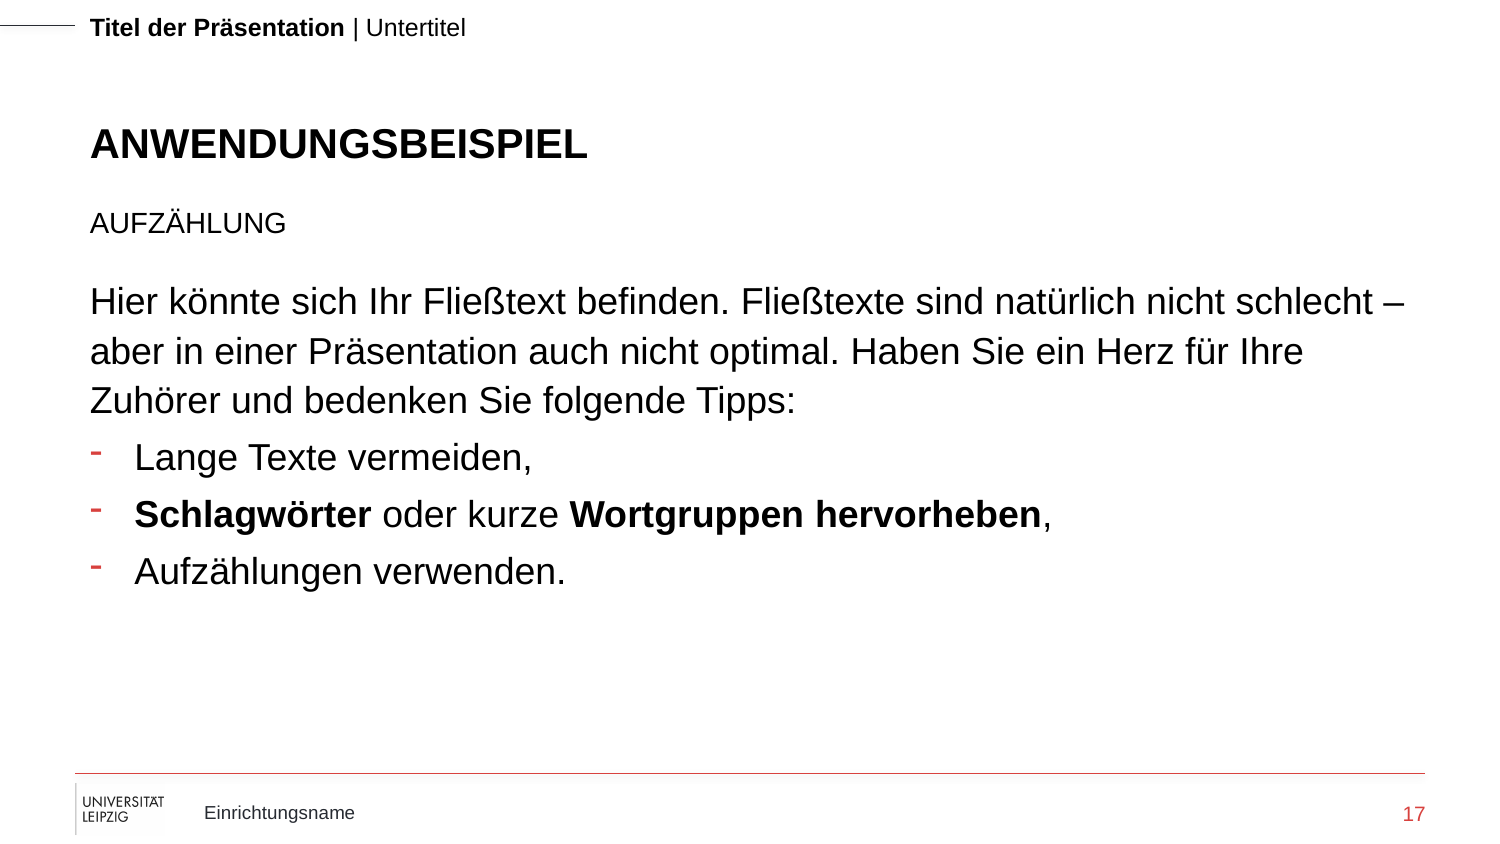

# Anwendungsbeispiel
AUFZÄHLUNG
Hier könnte sich Ihr Fließtext befinden. Fließtexte sind natürlich nicht schlecht – aber in einer Präsentation auch nicht optimal. Haben Sie ein Herz für Ihre Zuhörer und bedenken Sie folgende Tipps:
Lange Texte vermeiden,
Schlagwörter oder kurze Wortgruppen hervorheben,
Aufzählungen verwenden.

17